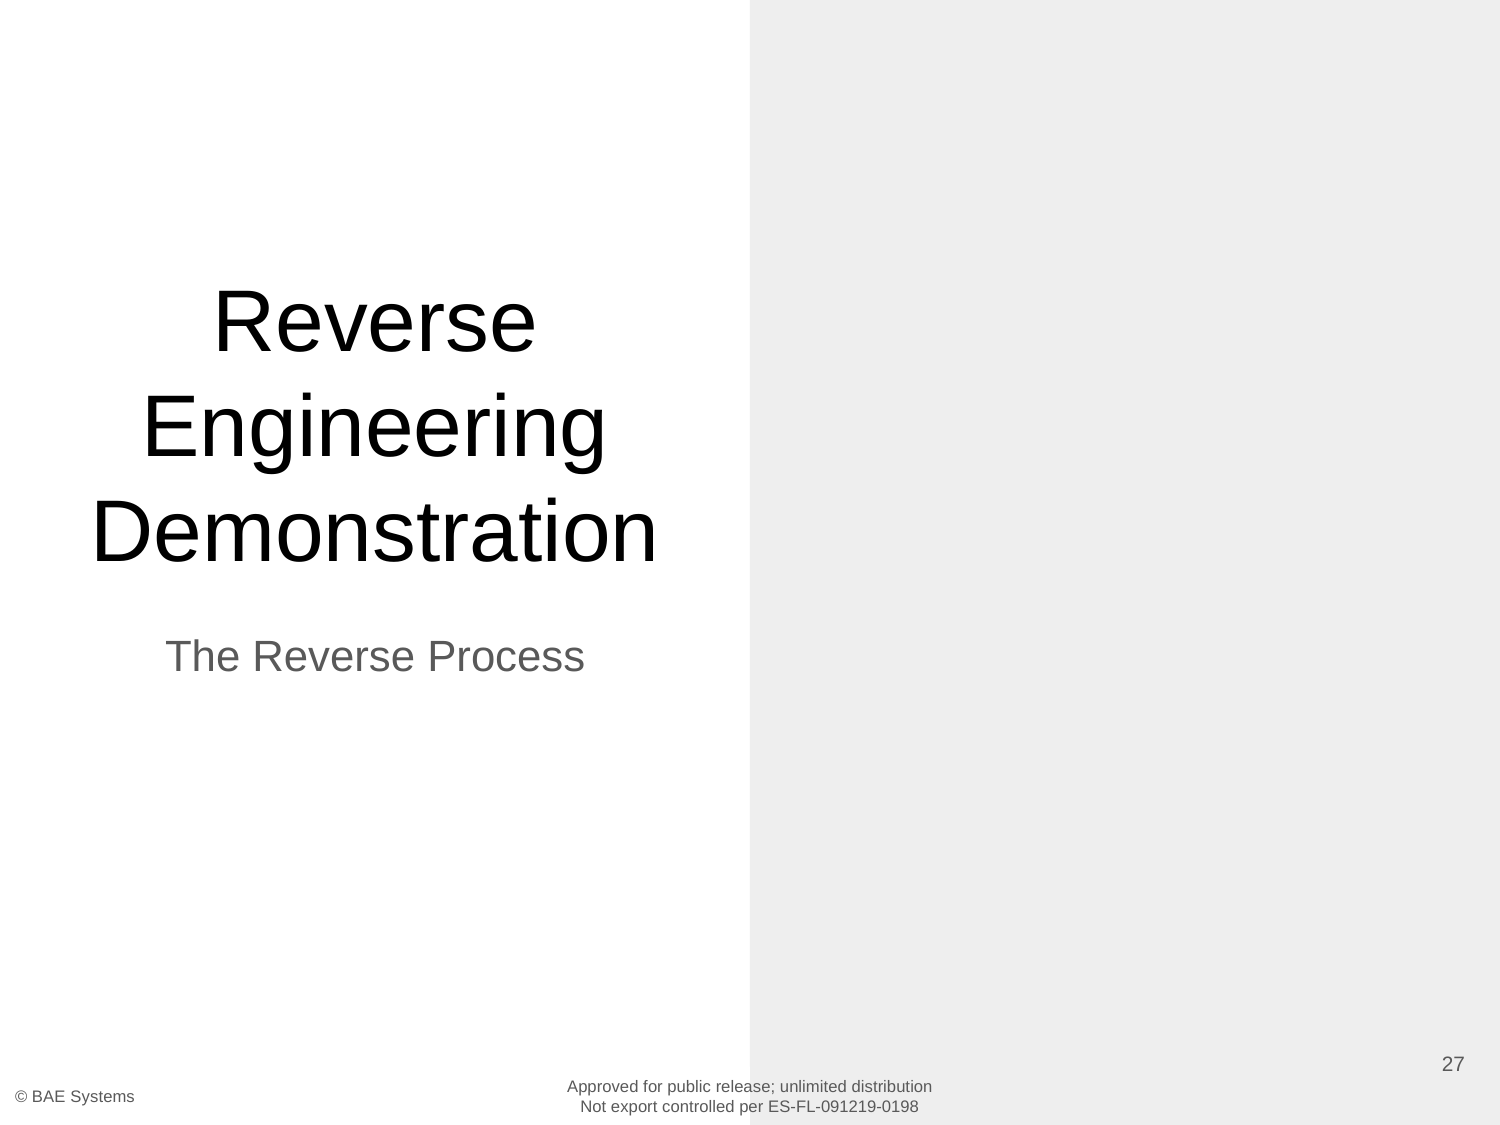

# Reverse Engineering Demonstration
The Reverse Process
27